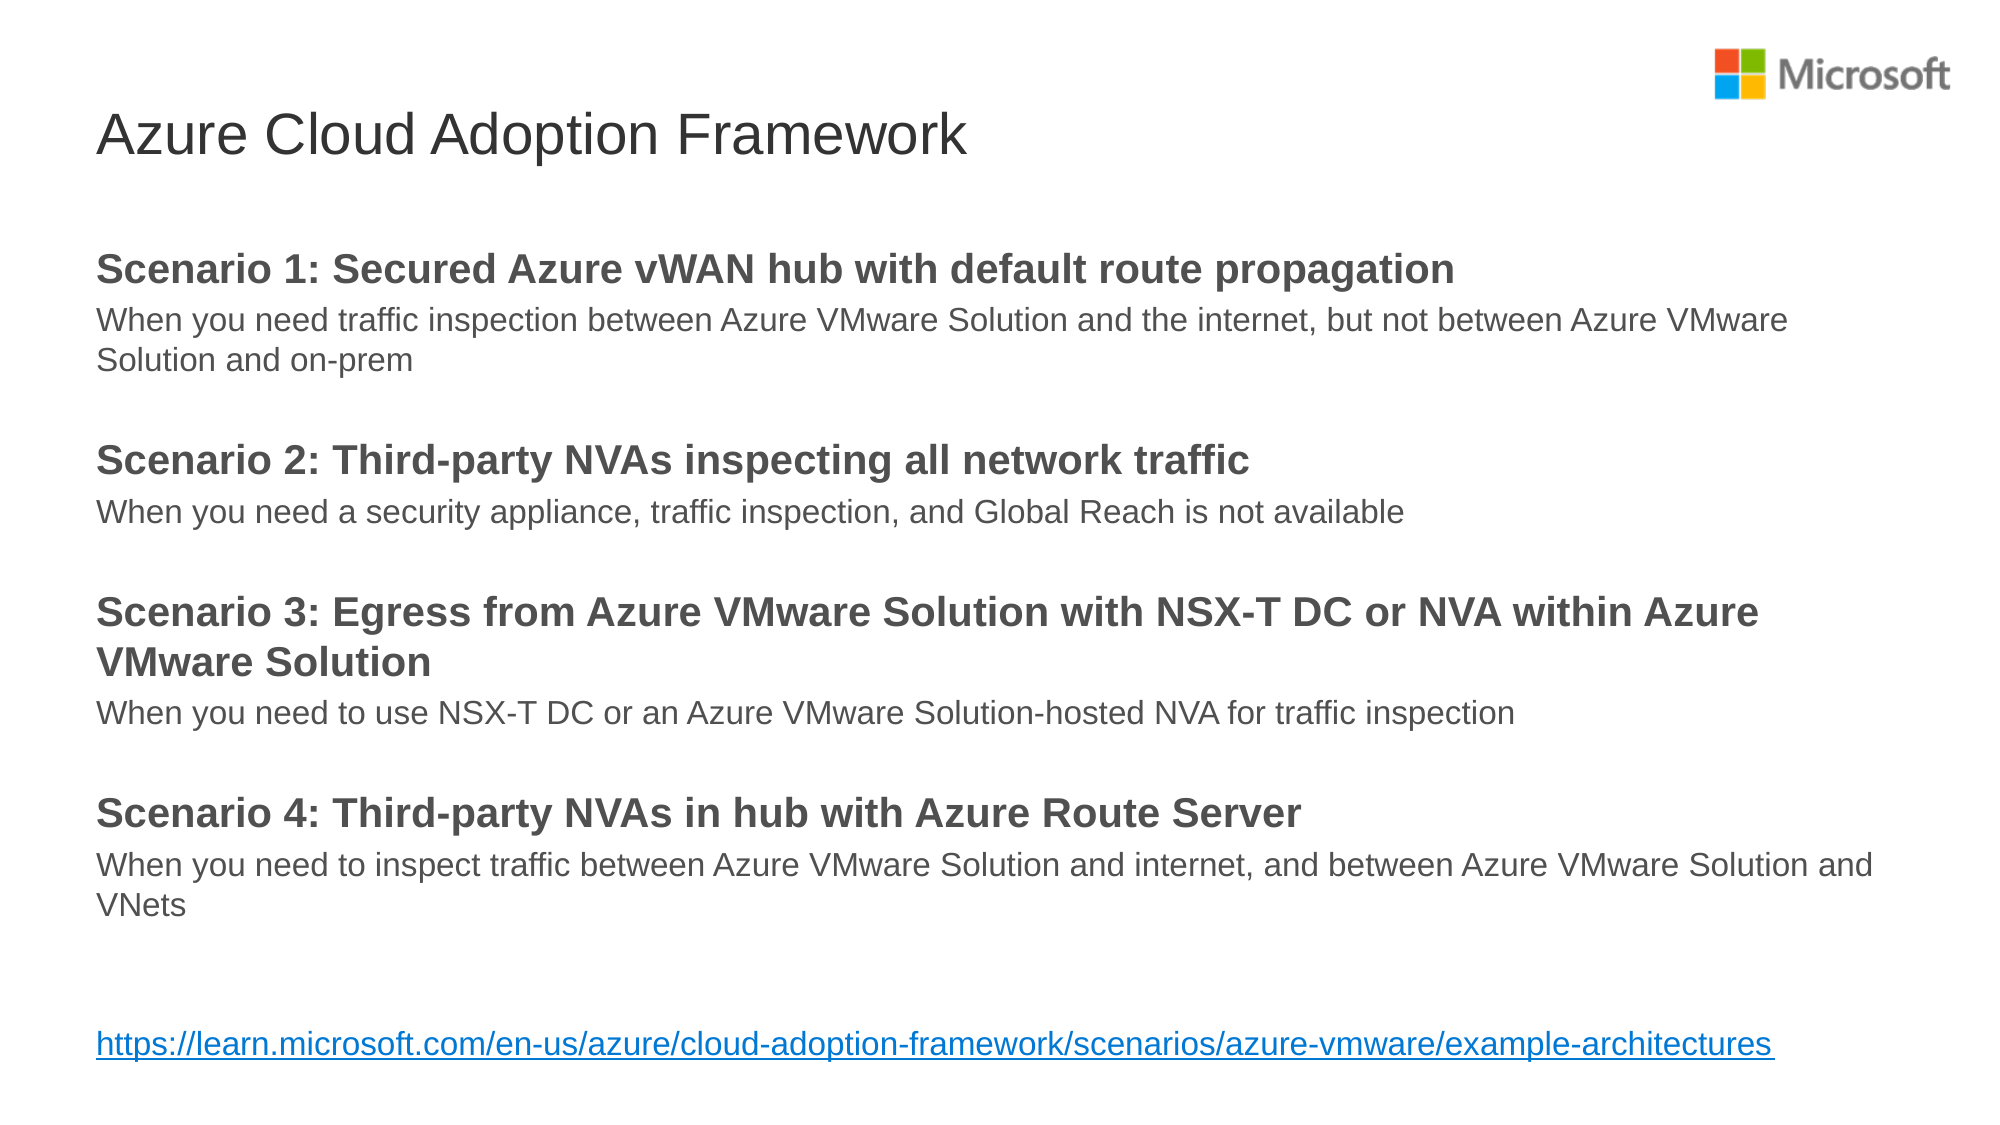

# Azure Cloud Adoption Framework
Scenario 1: Secured Azure vWAN hub with default route propagation
When you need traffic inspection between Azure VMware Solution and the internet, but not between Azure VMware Solution and on-prem

Scenario 2: Third-party NVAs inspecting all network traffic
When you need a security appliance, traffic inspection, and Global Reach is not available

Scenario 3: Egress from Azure VMware Solution with NSX-T DC or NVA within Azure VMware Solution
When you need to use NSX-T DC or an Azure VMware Solution-hosted NVA for traffic inspection

Scenario 4: Third-party NVAs in hub with Azure Route Server
When you need to inspect traffic between Azure VMware Solution and internet, and between Azure VMware Solution and VNets

https://learn.microsoft.com/en-us/azure/cloud-adoption-framework/scenarios/azure-vmware/example-architectures